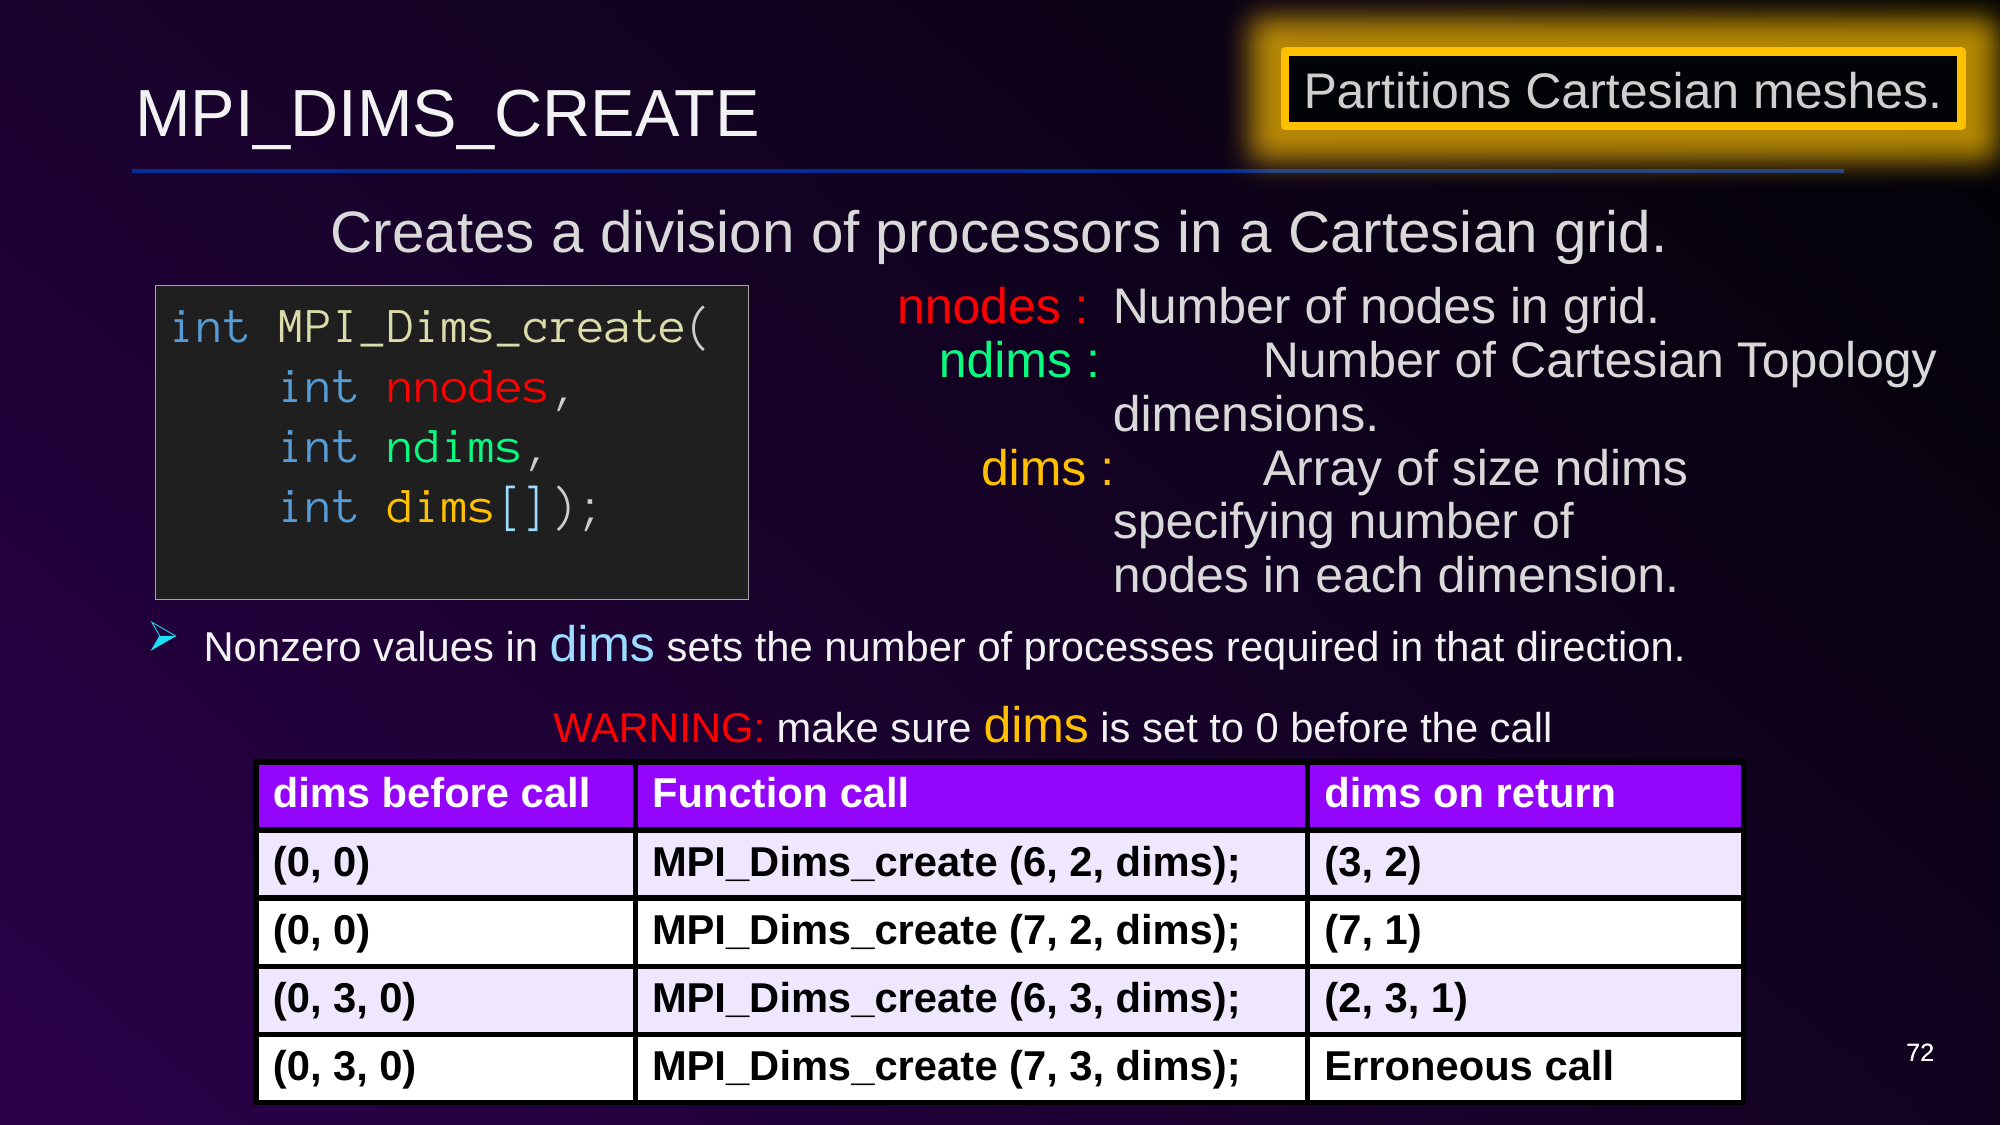

# MPI_Dims_create

Partitions Cartesian meshes.
Creates a division of processors in a Cartesian grid.
      nnodes : 	Number of nodes in grid.
         ndims : 	Number of Cartesian Topology
 		dimensions.
            dims : 	Array of size ndims
		specifying number of 				nodes in each dimension.
int MPI_Dims_create(
    int nnodes,
    int ndims,
    int dims[]);
Nonzero values in dims sets the number of processes required in that direction.
 WARNING: make sure dims is set to 0 before the call
| dims before call | Function call | dims on return |
| --- | --- | --- |
| (0, 0) | MPI\_Dims\_create (6, 2, dims); | (3, 2) |
| (0, 0) | MPI\_Dims\_create (7, 2, dims); | (7, 1) |
| (0, 3, 0) | MPI\_Dims\_create (6, 3, dims); | (2, 3, 1) |
| (0, 3, 0) | MPI\_Dims\_create (7, 3, dims); | Erroneous call |
72
72